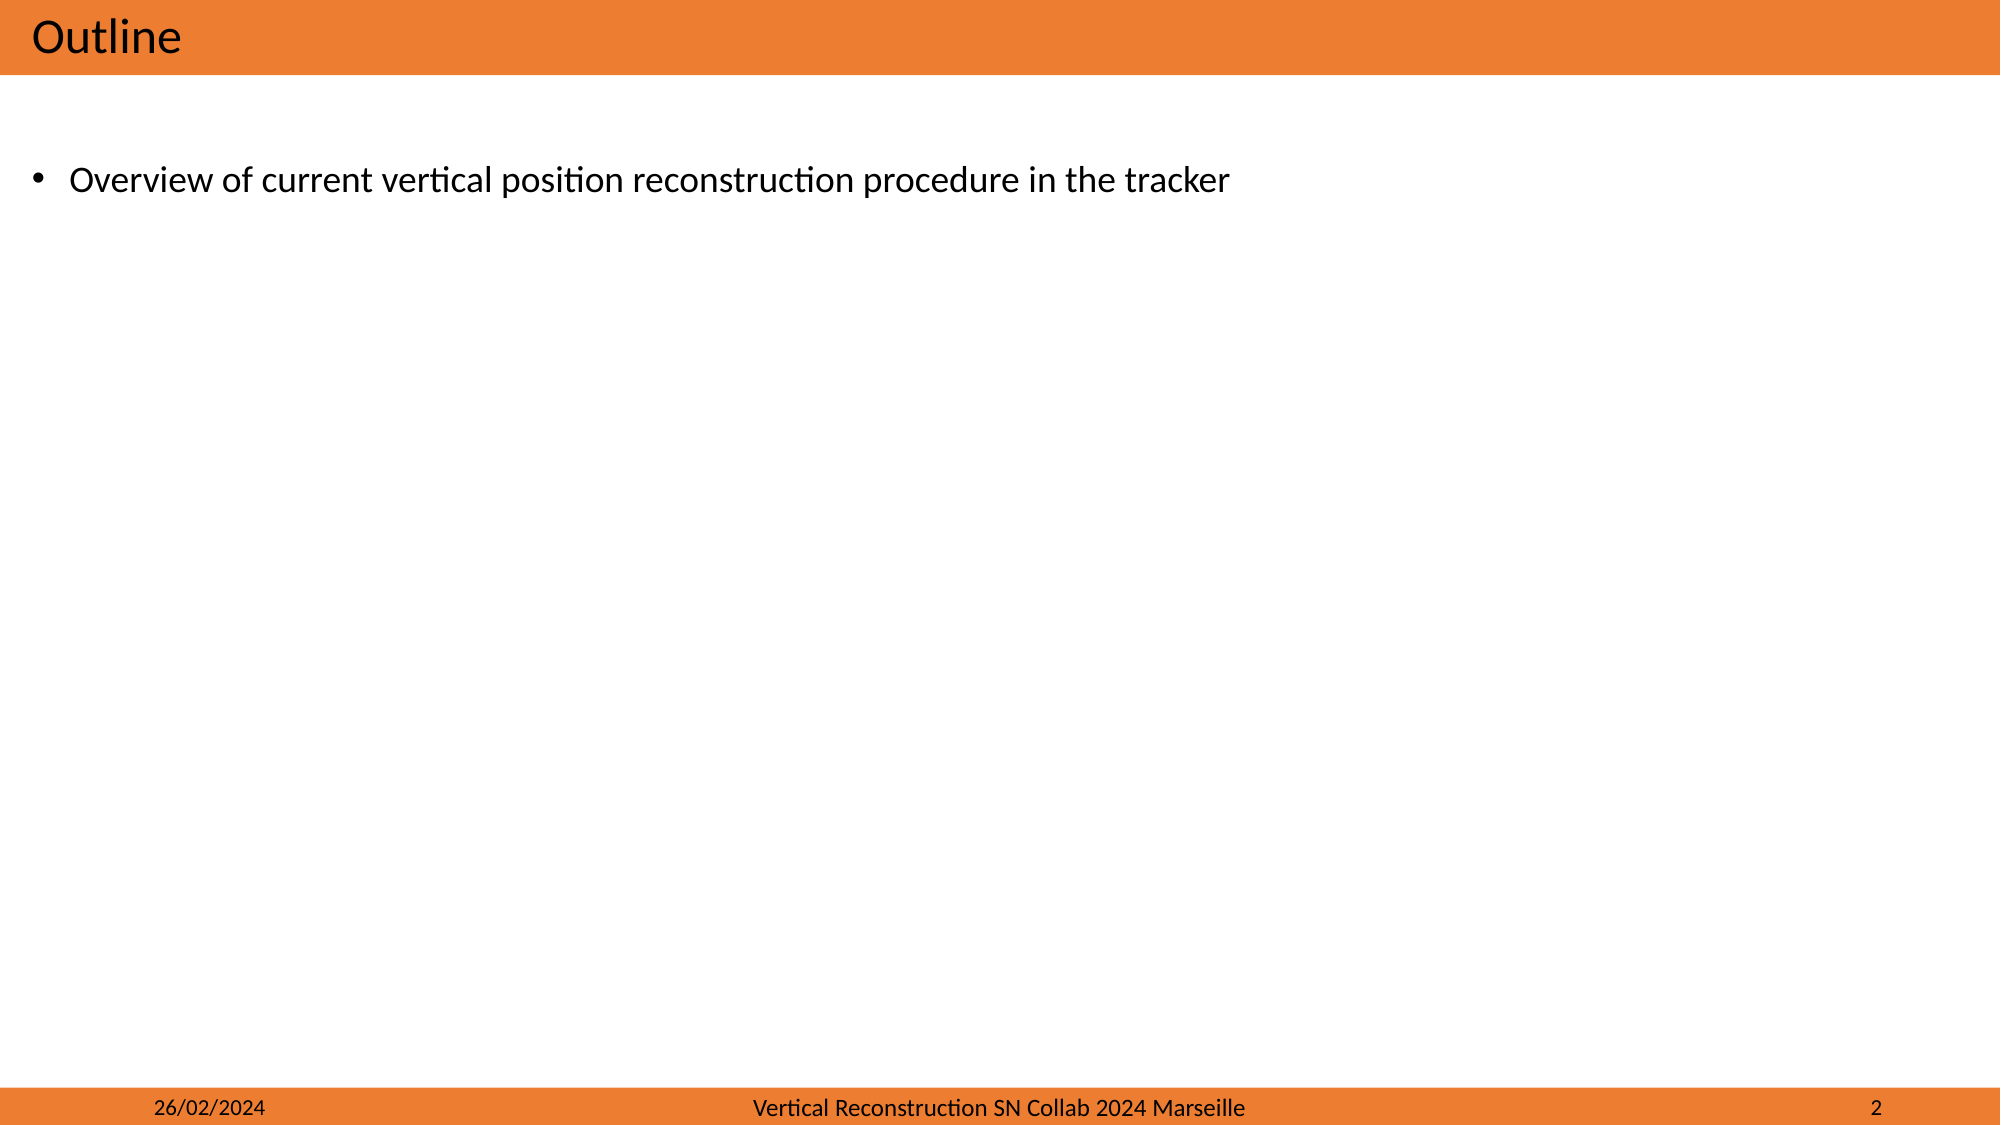

# Outline
Overview of current vertical position reconstruction procedure in the tracker

26/02/2024
Vertical Reconstruction SN Collab 2024 Marseille
2